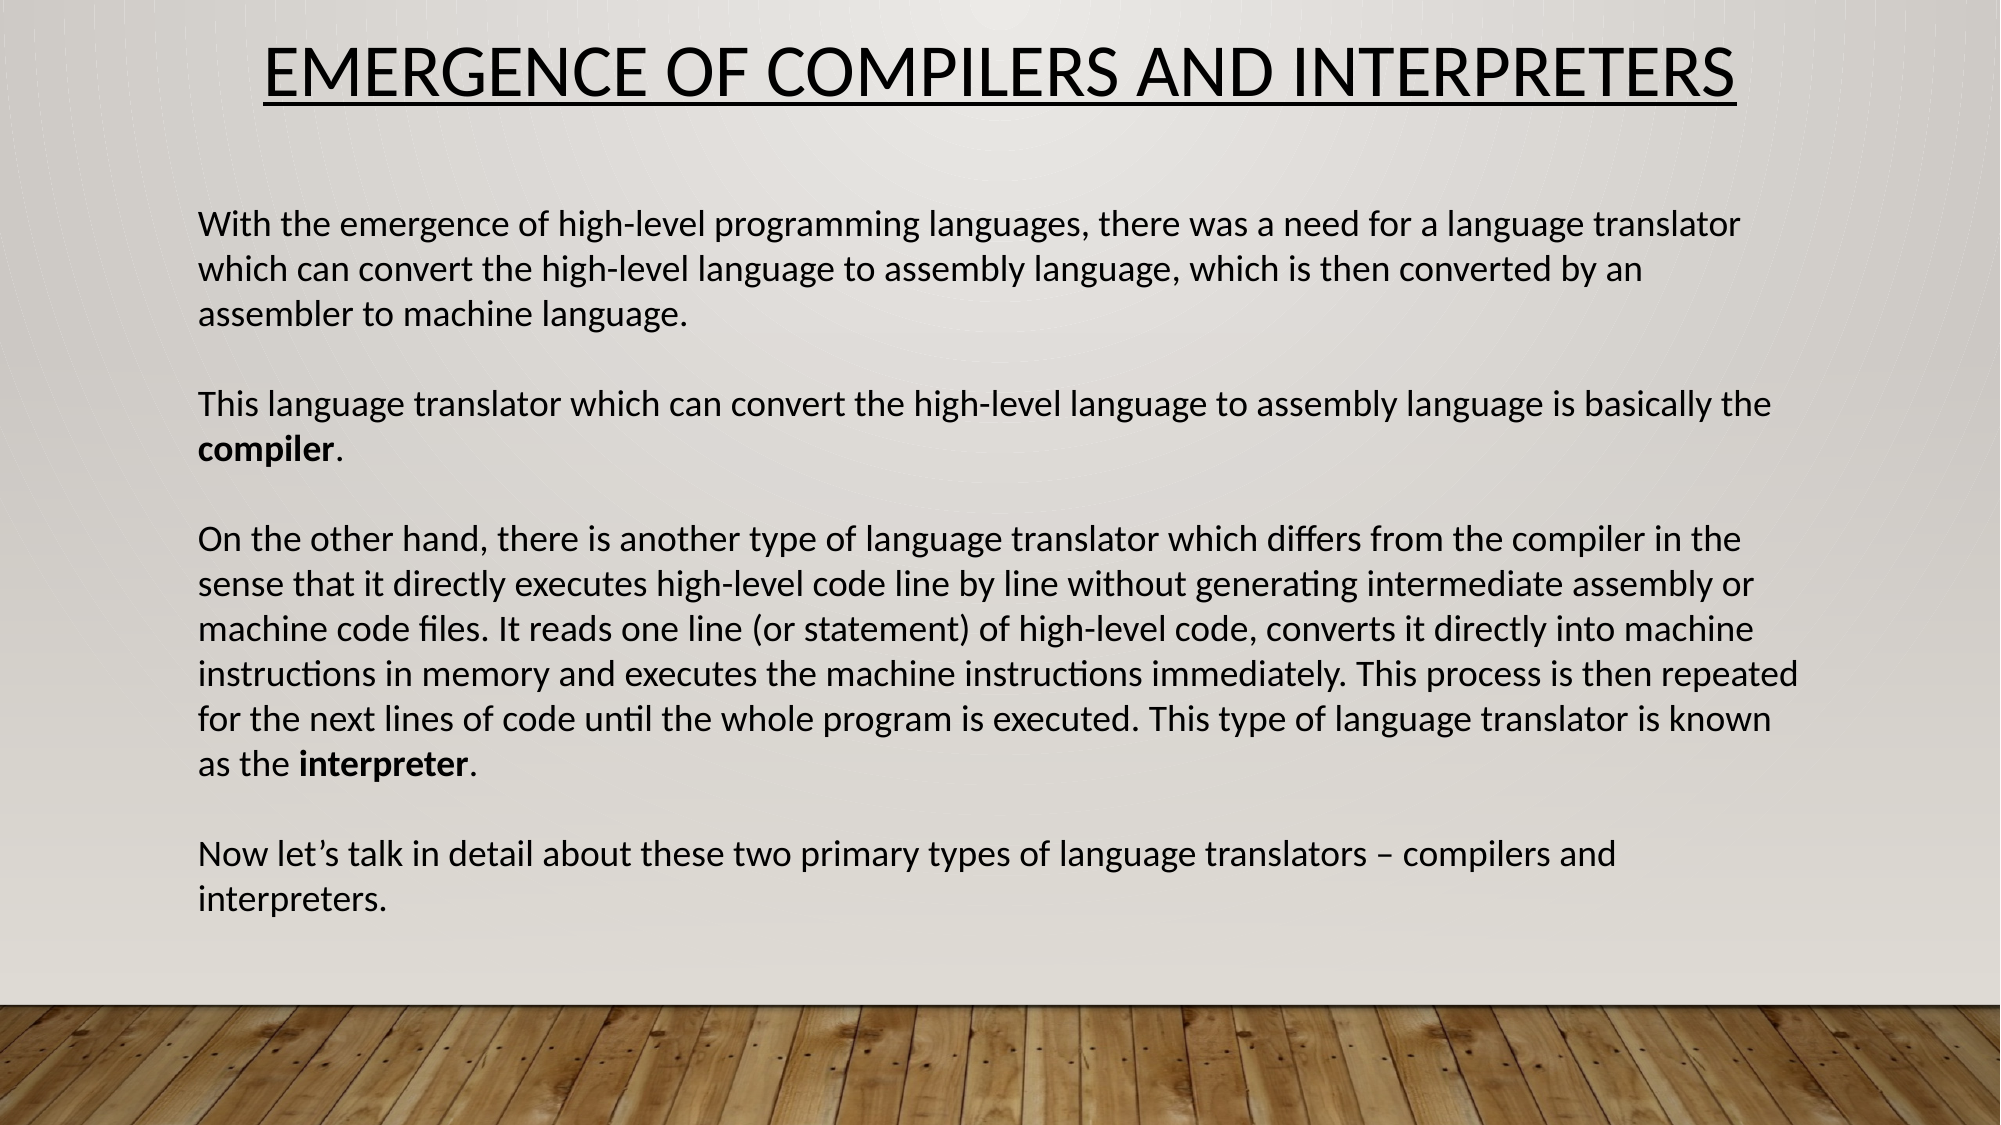

EMERGENCE OF COMPILERS AND INTERPRETERS
With the emergence of high-level programming languages, there was a need for a language translator which can convert the high-level language to assembly language, which is then converted by an assembler to machine language.

This language translator which can convert the high-level language to assembly language is basically the compiler.

On the other hand, there is another type of language translator which differs from the compiler in the sense that it directly executes high-level code line by line without generating intermediate assembly or machine code files. It reads one line (or statement) of high-level code, converts it directly into machine instructions in memory and executes the machine instructions immediately. This process is then repeated for the next lines of code until the whole program is executed. This type of language translator is known as the interpreter.

Now let’s talk in detail about these two primary types of language translators – compilers and interpreters.